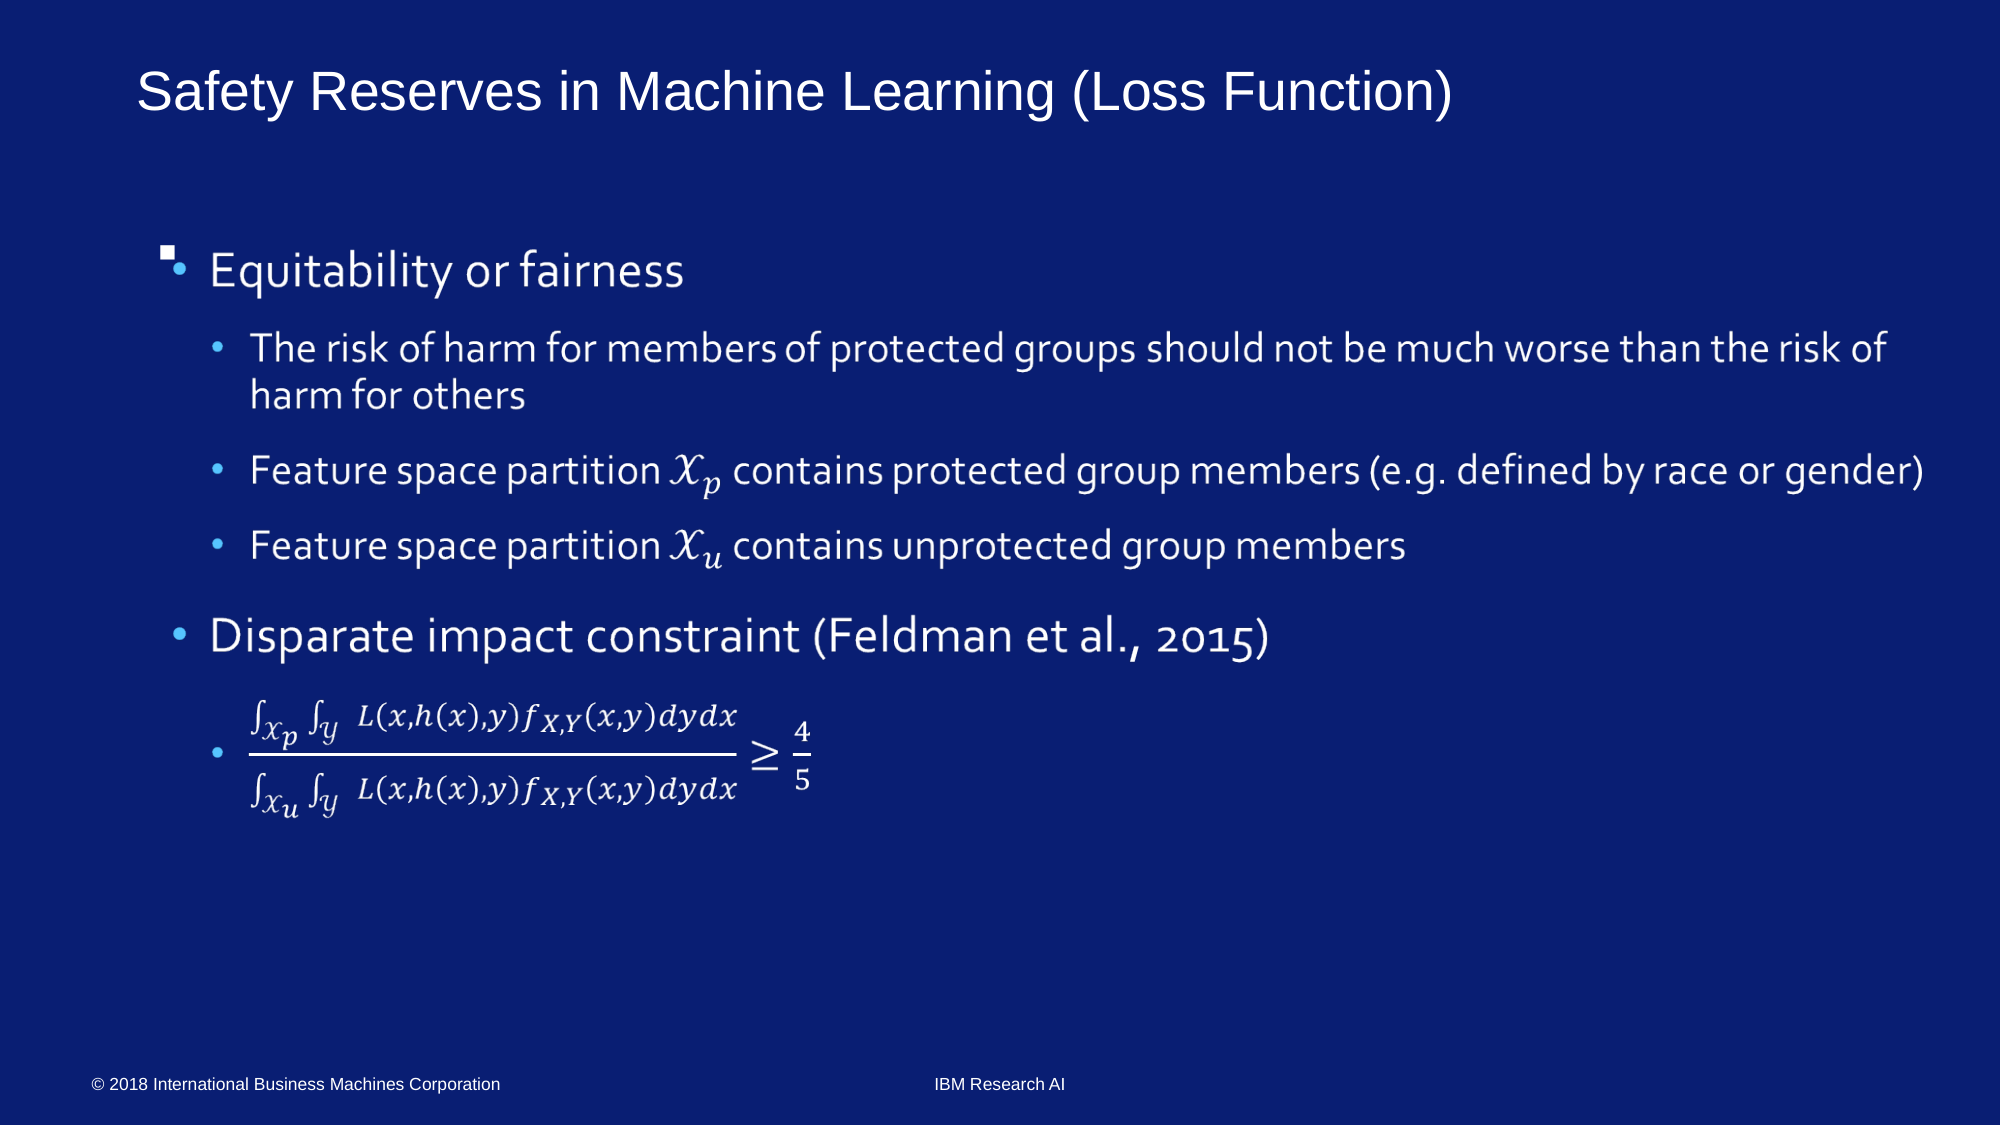

# Safety Reserves in Machine Learning (Loss Function)